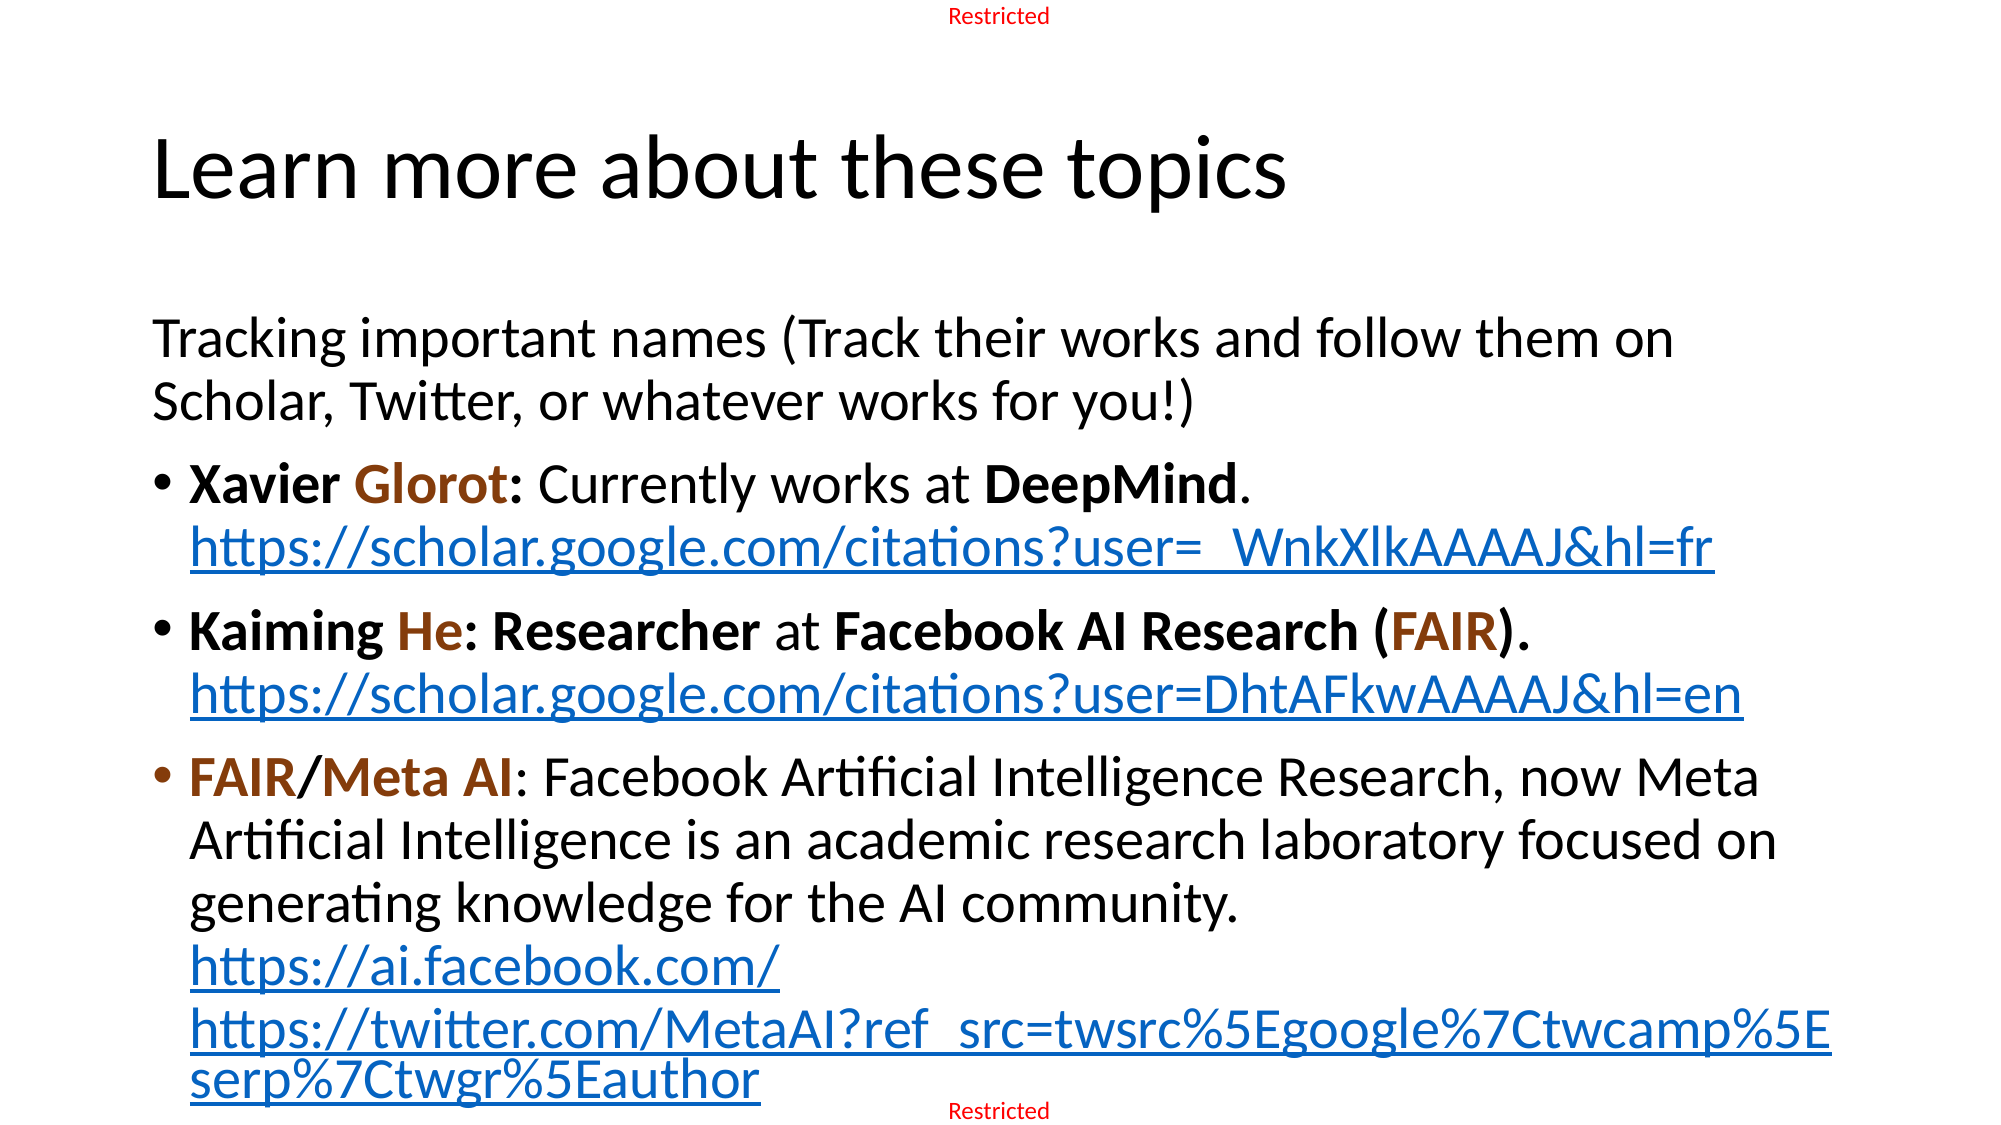

# Learn more about these topics
Tracking important names (Track their works and follow them on Scholar, Twitter, or whatever works for you!)
Xavier Glorot: Currently works at DeepMind.
https://scholar.google.com/citations?user=_WnkXlkAAAAJ&hl=fr
Kaiming He: Researcher at Facebook AI Research (FAIR).
https://scholar.google.com/citations?user=DhtAFkwAAAAJ&hl=en
FAIR/Meta AI: Facebook Artificial Intelligence Research, now Meta Artificial Intelligence is an academic research laboratory focused on generating knowledge for the AI community.
https://ai.facebook.com/
https://twitter.com/MetaAI?ref_src=twsrc%5Egoogle%7Ctwcamp%5Eserp%7Ctwgr%5Eauthor